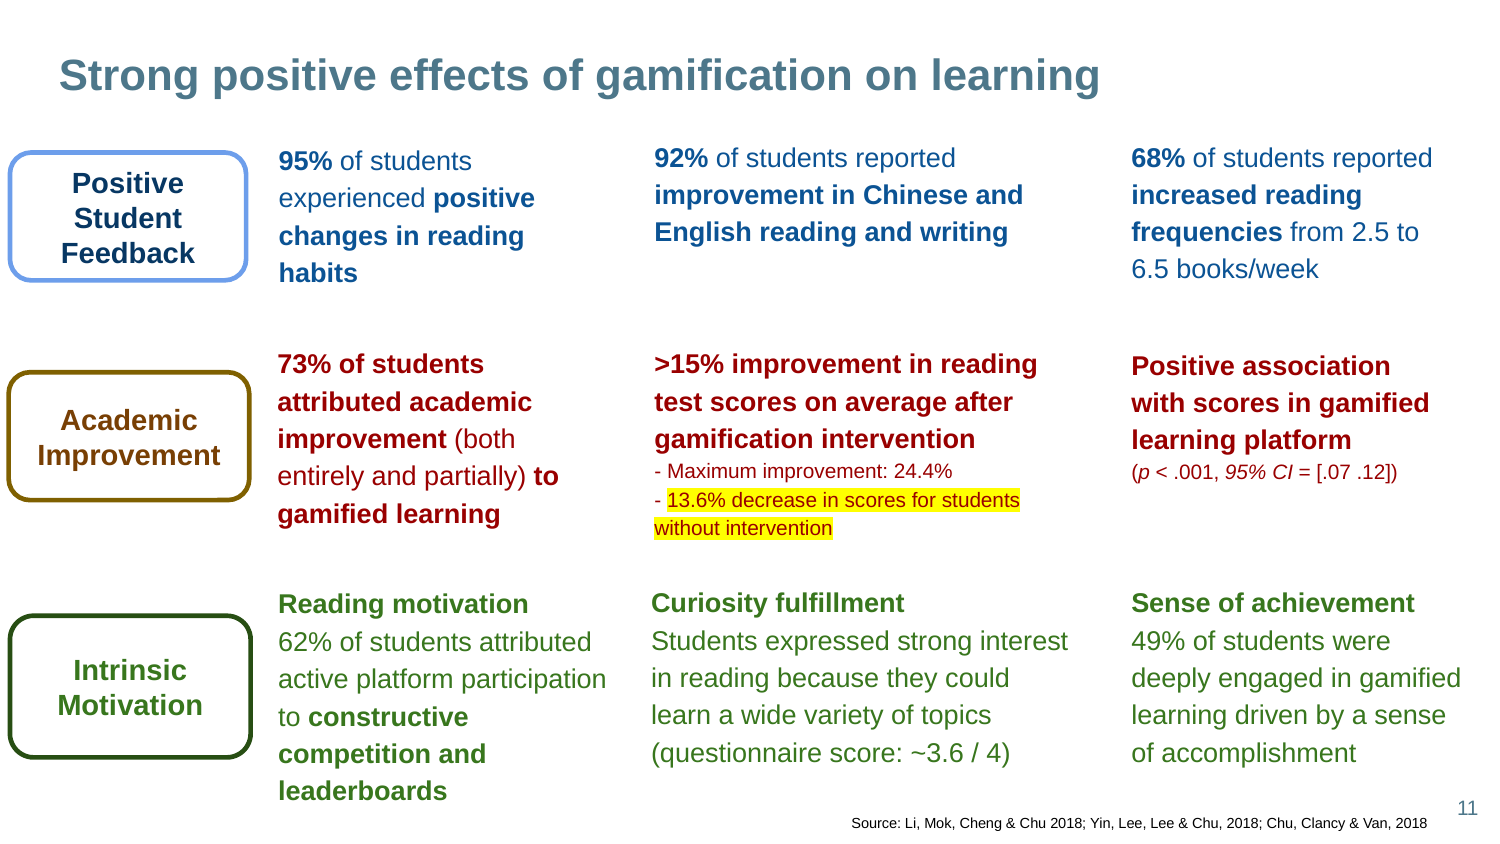

Strong positive effects of gamification on learning
92% of students reported improvement in Chinese and English reading and writing

68% of students reported increased reading frequencies from 2.5 to 6.5 books/week

95% of students experienced positive changes in reading habits

Positive Student Feedback
2
73% of students attributed academic improvement (both entirely and partially) to gamified learning

>15% improvement in reading test scores on average after gamification intervention
- Maximum improvement: 24.4%
- 13.6% decrease in scores for students without intervention

Positive association with scores in gamified learning platform
(p < .001, 95% CI = [.07 .12])

Academic Improvement
Curiosity fulfillment
Students expressed strong interest in reading because they could learn a wide variety of topics (questionnaire score: ~3.6 / 4)

Sense of achievement
49% of students were deeply engaged in gamified learning driven by a sense of accomplishment

Reading motivation
62% of students attributed active platform participation to constructive competition and leaderboards
Intrinsic Motivation
11
Source: Li, Mok, Cheng & Chu 2018; Yin, Lee, Lee & Chu, 2018; Chu, Clancy & Van, 2018